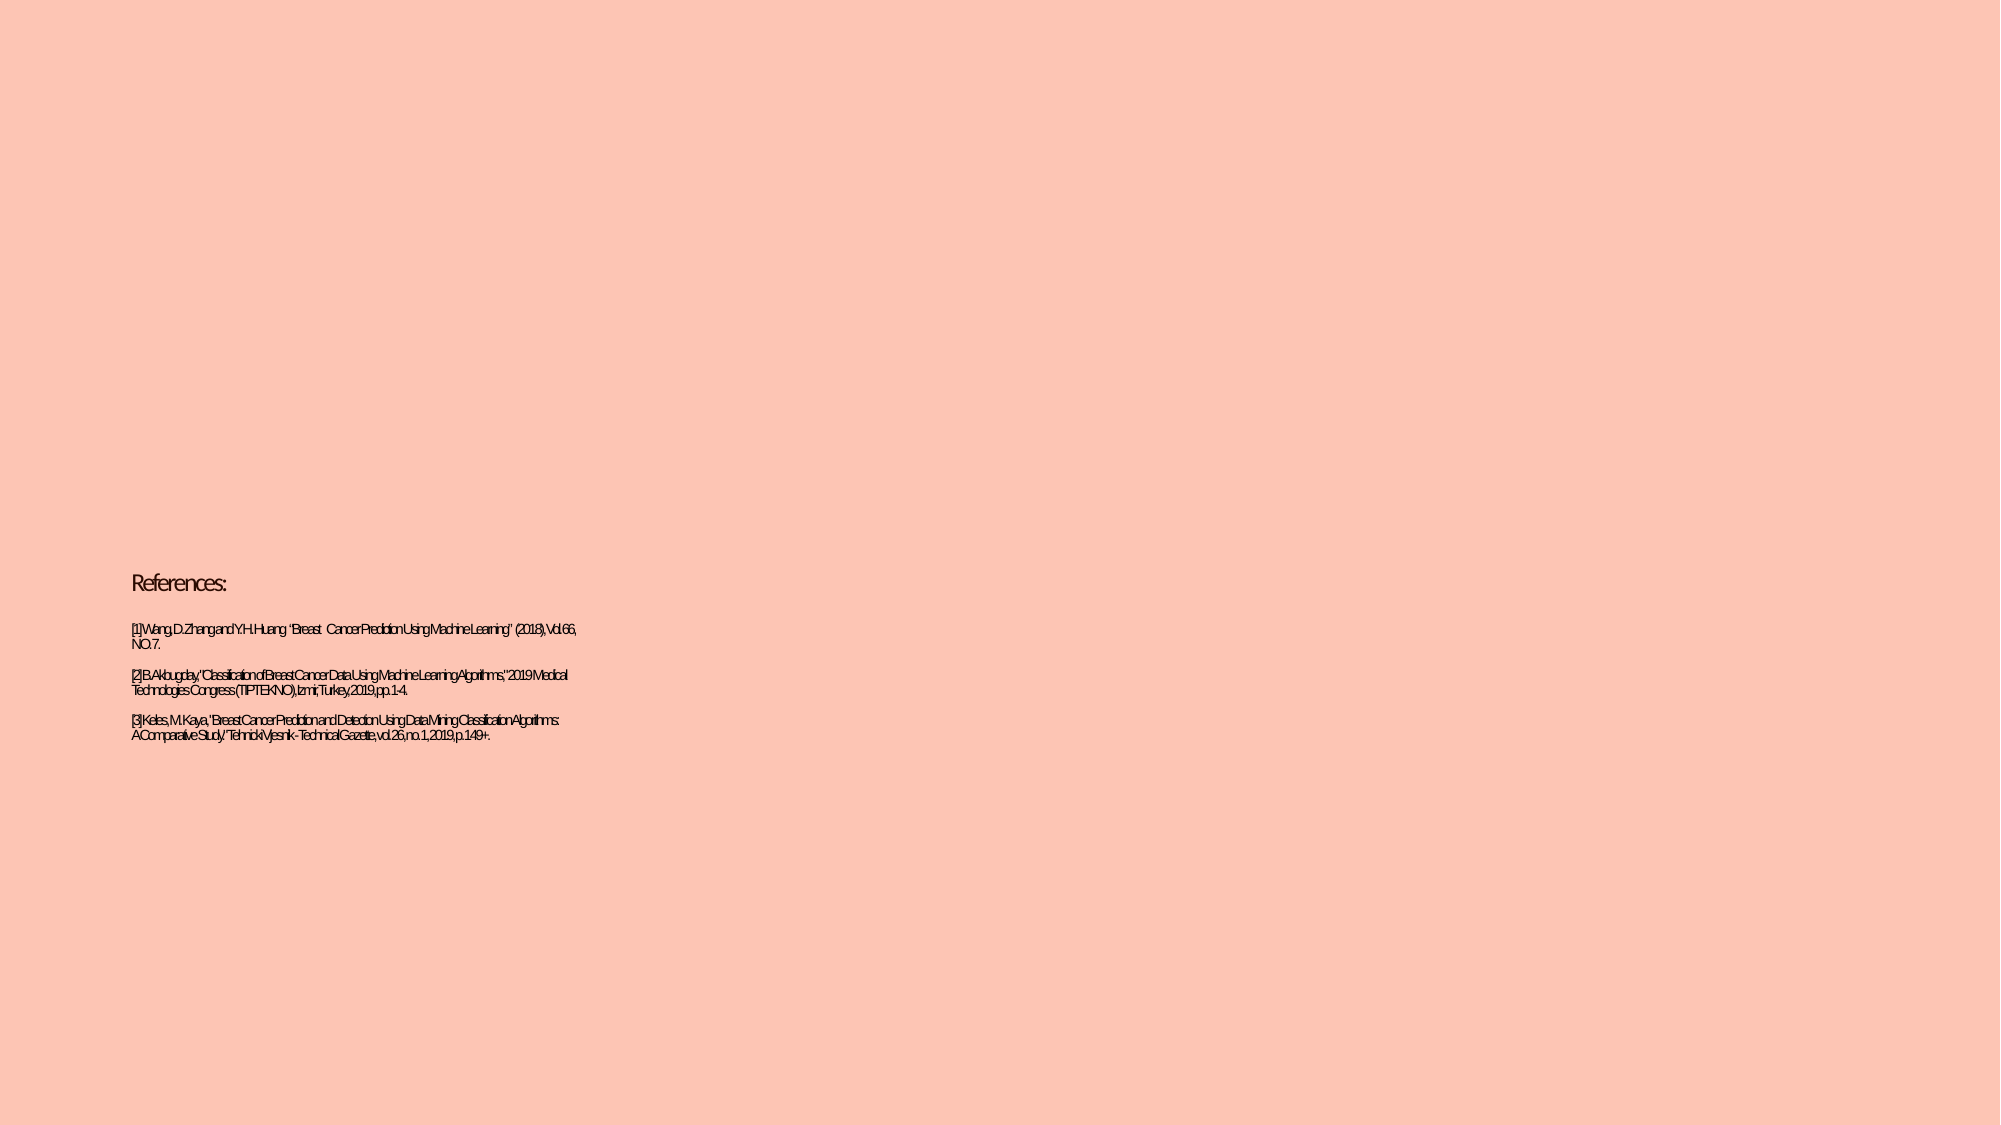

# References: [1] Wang, D. Zhang and Y. H. Huang “Breast Cancer Prediction Using Machine Learning” (2018), Vol. 66, NO. 7. [2] B. Akbugday, "Classification of Breast Cancer Data Using Machine Learning Algorithms," 2019 Medical Technologies Congress (TIPTEKNO), Izmir, Turkey, 2019, pp. 1-4. [3] Keles, M. Kaya, "Breast Cancer Prediction and Detection Using Data Mining Classification Algorithms: A Comparative Study." Tehnicki Vjesnik - Technical Gazette, vol. 26, no. 1, 2019, p. 149+.